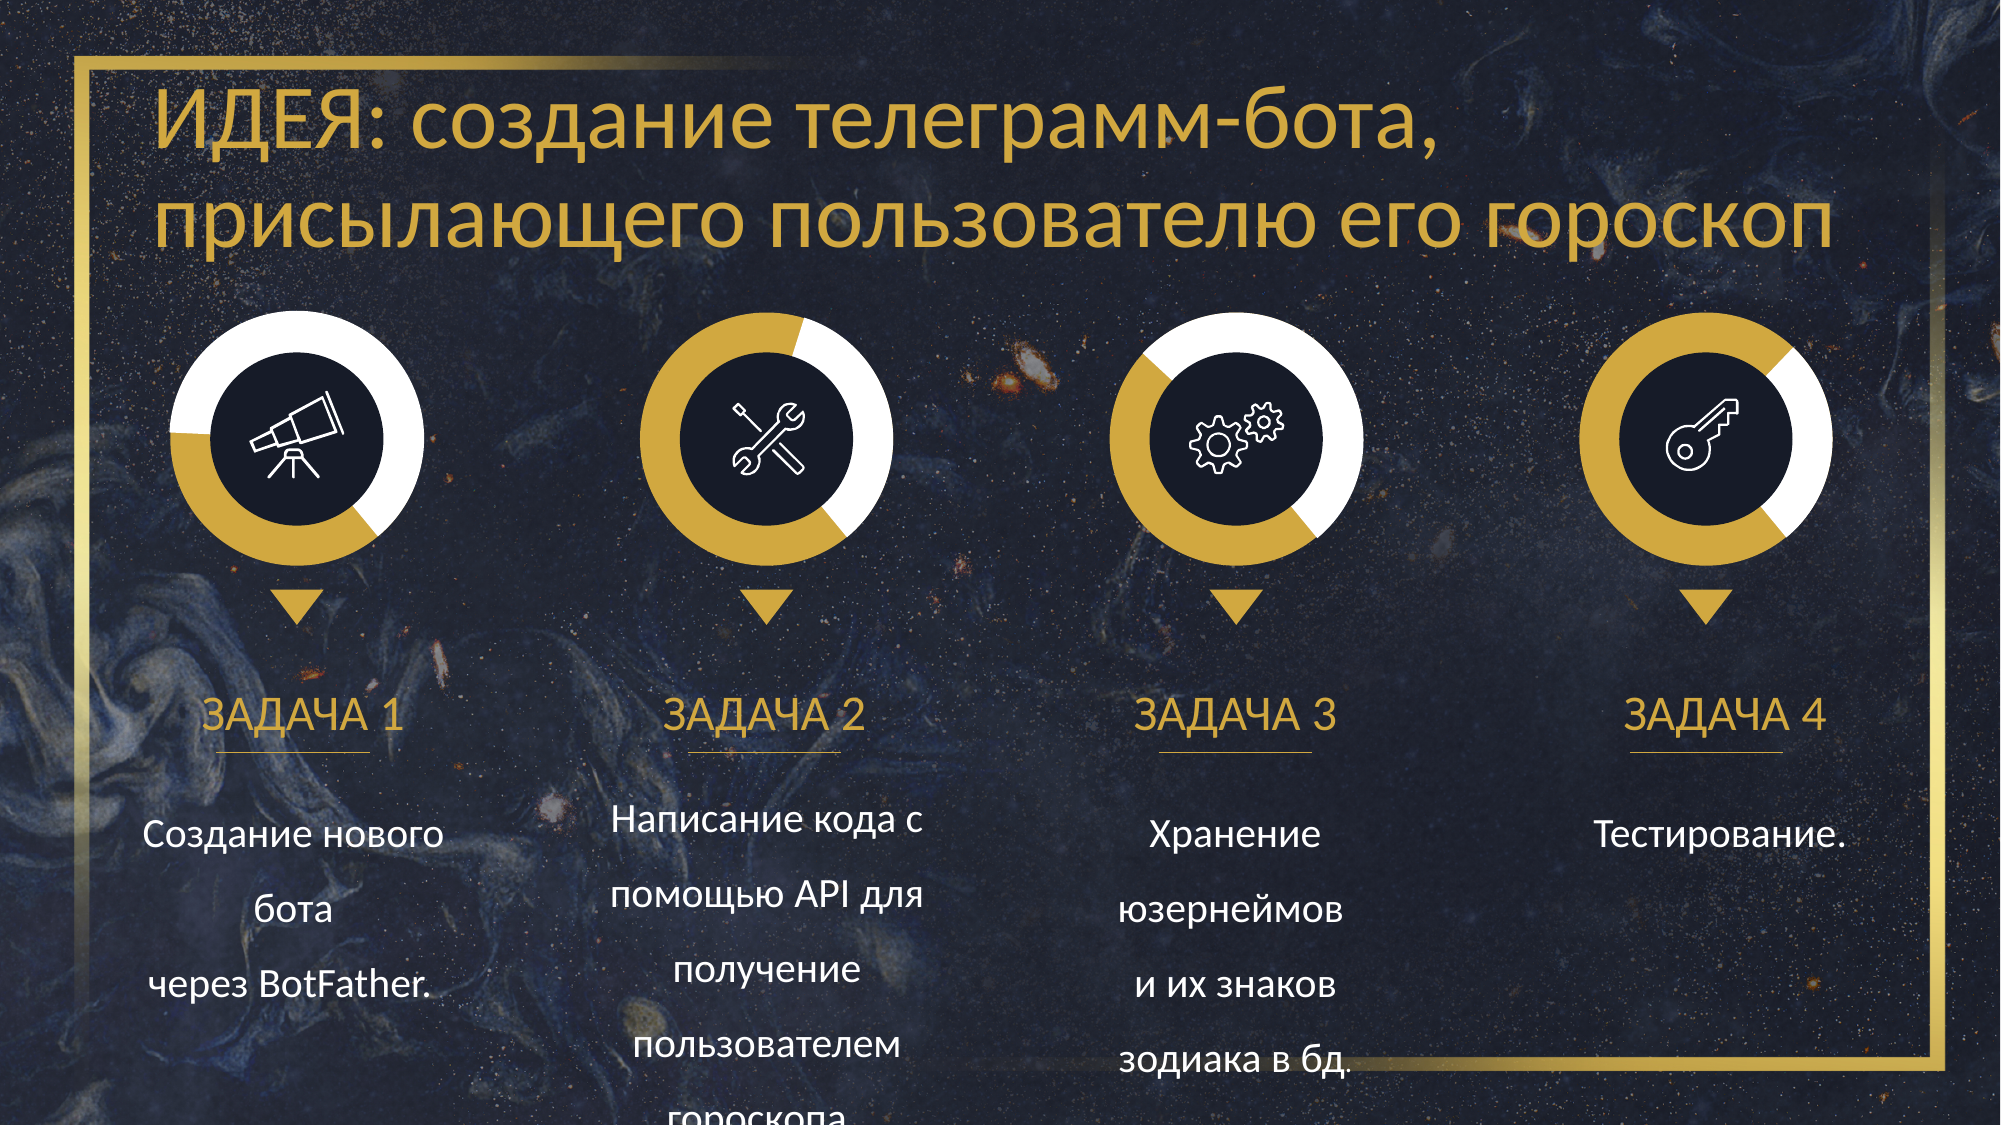

# ИДЕЯ: создание телеграмм-бота, присылающего пользователю его гороскоп

ЗАДАЧА 1
Создание нового бота
через BotFather.
ЗАДАЧА 2
Написание кода с помощью API для получение пользователем гороскопа.
ЗАДАЧА 3

Хранение юзернеймов
и их знаков зодиака в бд.
ЗАДАЧА 4

Тестирование.